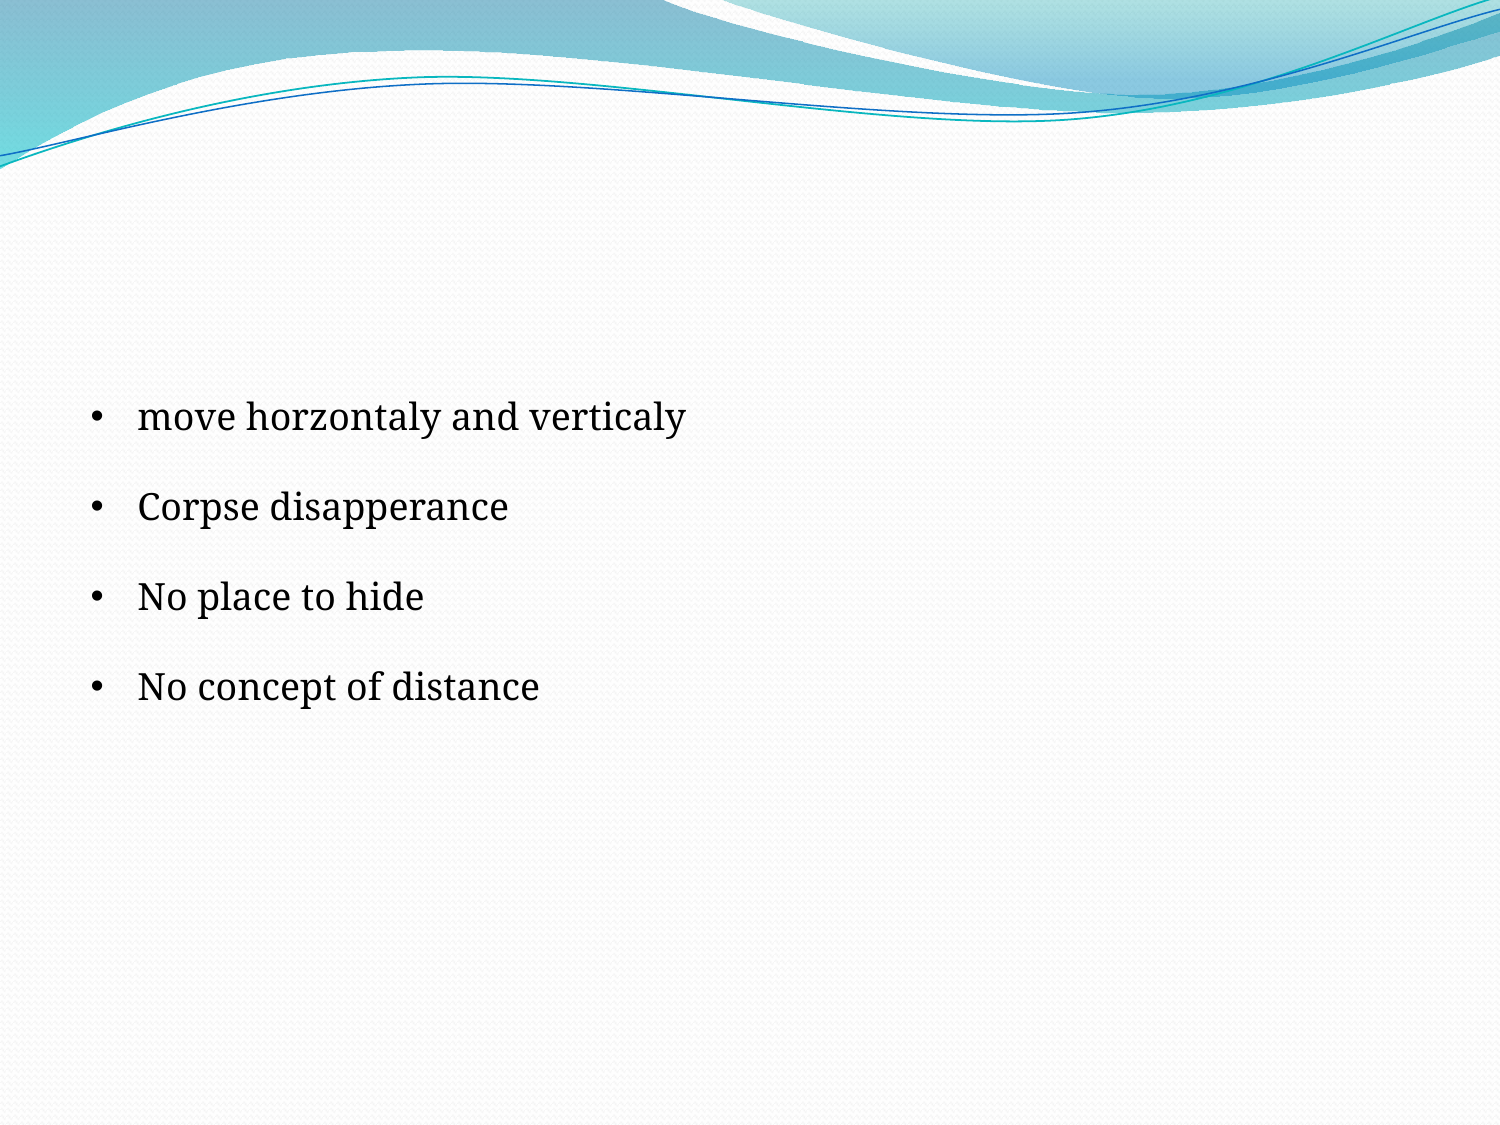

move horzontaly and verticaly

Corpse disapperance

No place to hide

No concept of distance